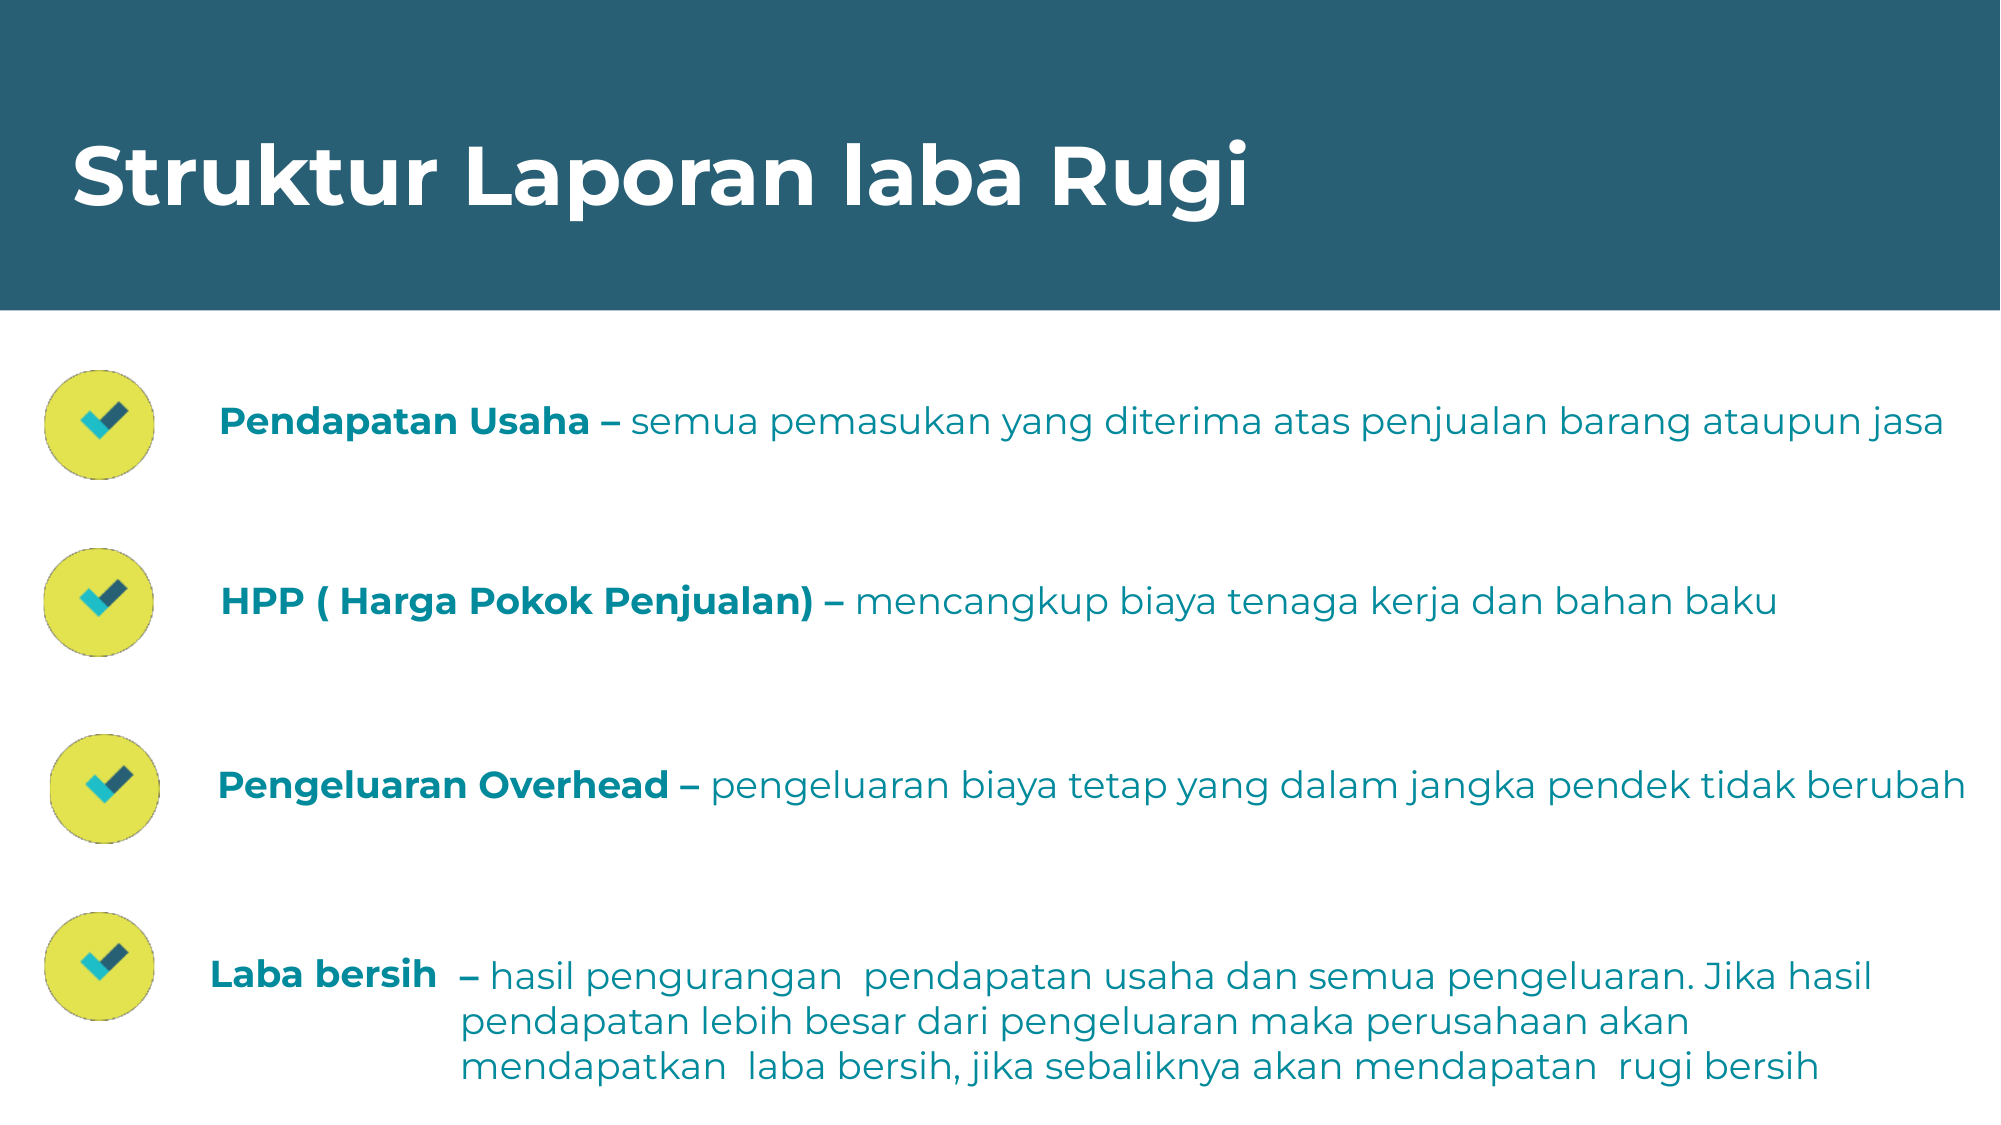

Struktur Laporan laba Rugi

Pendapatan Usaha – semua pemasukan yang diterima atas penjualan barang ataupun jasa

HPP ( Harga Pokok Penjualan) – mencangkup biaya tenaga kerja dan bahan baku

Pengeluaran Overhead – pengeluaran biaya tetap yang dalam jangka pendek tidak berubah

– hasil pengurangan  pendapatan usaha dan semua pengeluaran. Jika hasil pendapatan lebih besar dari pengeluaran maka perusahaan akan mendapatkan  laba bersih, jika sebaliknya akan mendapatan  rugi bersih
Laba bersih